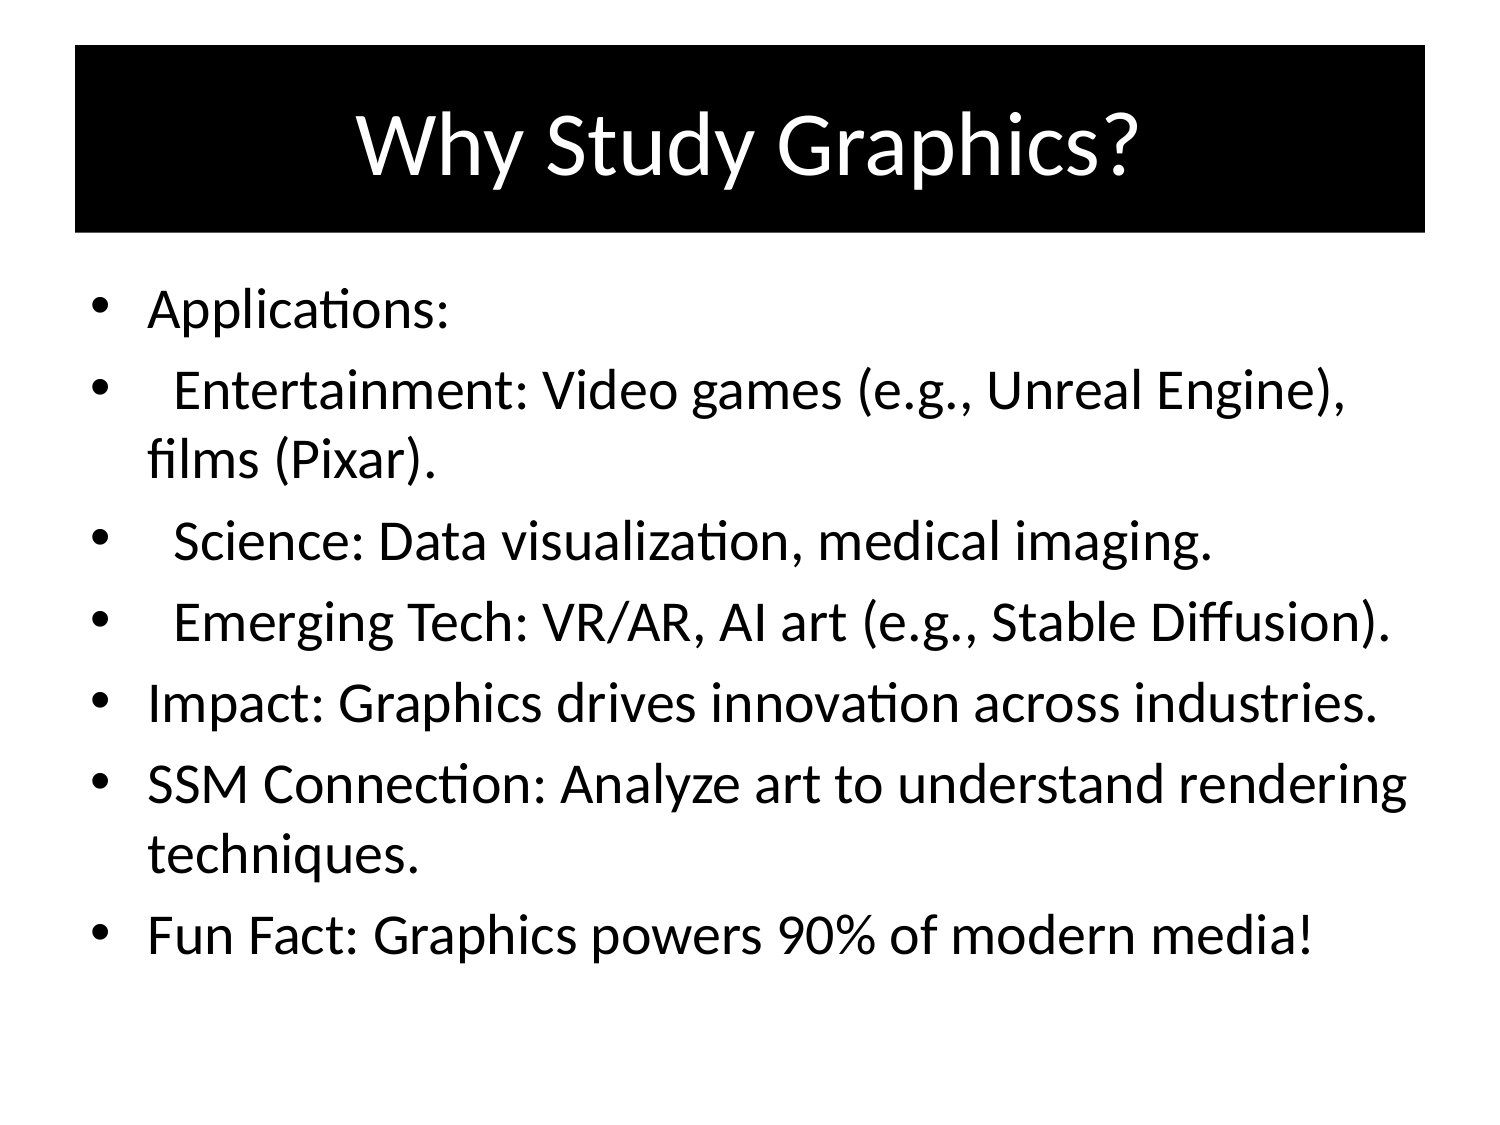

# Why Study Graphics?
Applications:
  Entertainment: Video games (e.g., Unreal Engine), films (Pixar).
  Science: Data visualization, medical imaging.
  Emerging Tech: VR/AR, AI art (e.g., Stable Diffusion).
Impact: Graphics drives innovation across industries.
SSM Connection: Analyze art to understand rendering techniques.
Fun Fact: Graphics powers 90% of modern media!